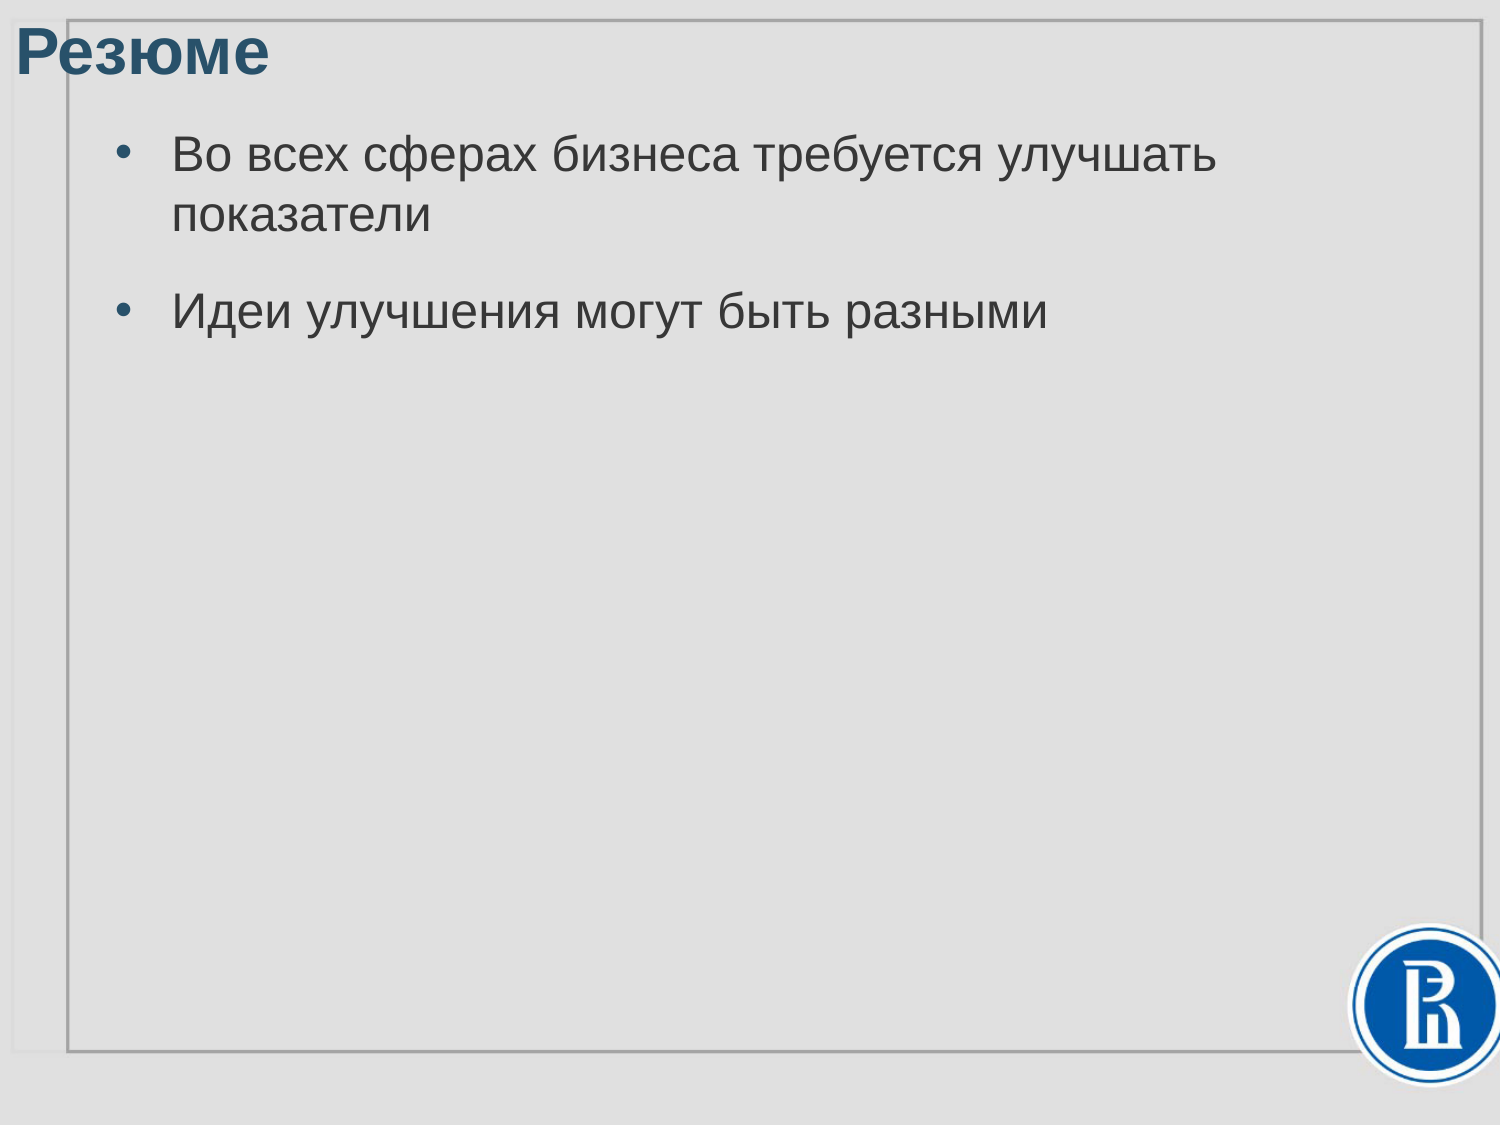

# Резюме
Во всех сферах бизнеса требуется улучшать показатели
Идеи улучшения могут быть разными